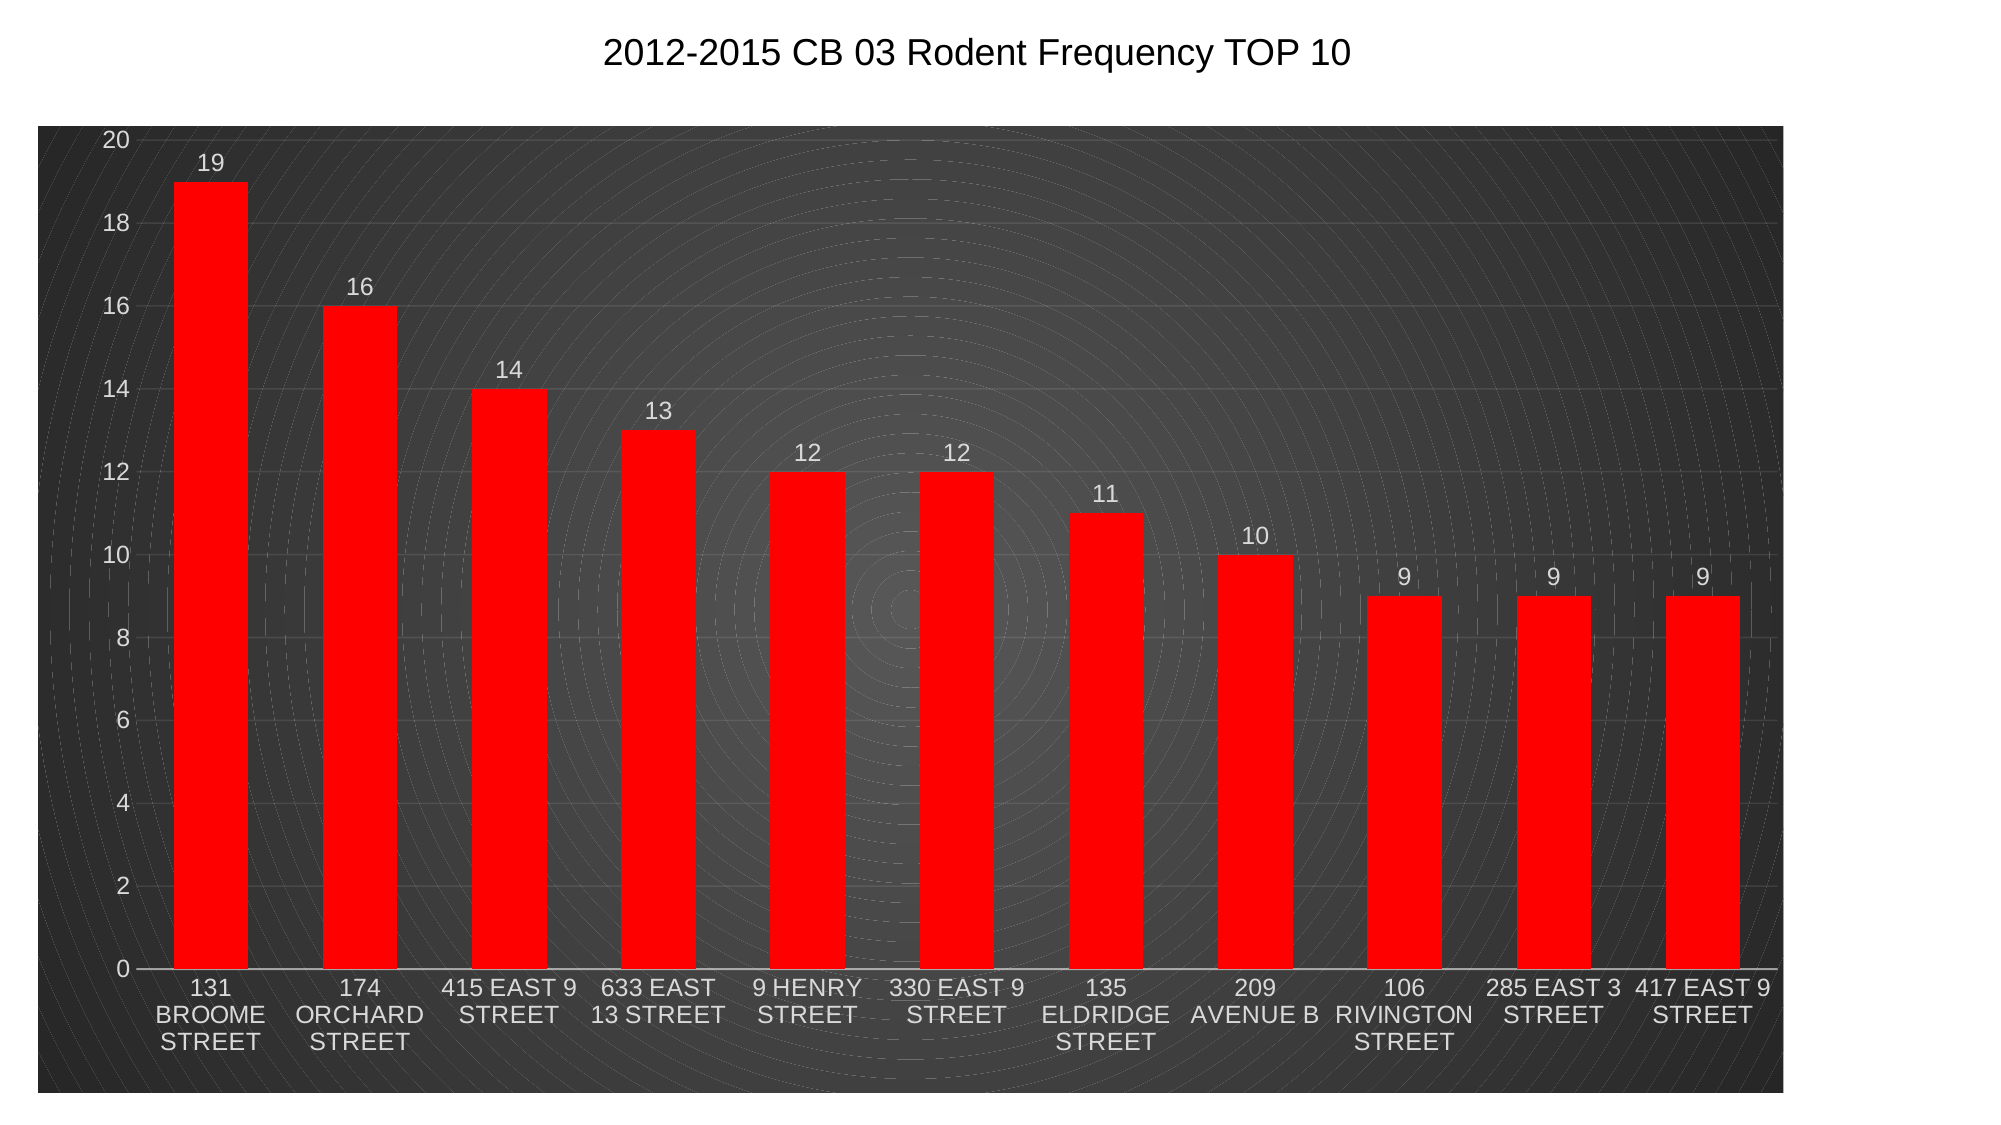

2012-2015 CB 03 Rodent Frequency TOP 10

### Chart

| Category |  |
|---|---|
| 131 BROOME STREET | 19.0 |
| 174 ORCHARD STREET | 16.0 |
| 415 EAST 9 STREET | 14.0 |
| 633 EAST 13 STREET | 13.0 |
| 9 HENRY STREET | 12.0 |
| 330 EAST 9 STREET | 12.0 |
| 135 ELDRIDGE STREET | 11.0 |
| 209 AVENUE B | 10.0 |
| 106 RIVINGTON STREET | 9.0 |
| 285 EAST 3 STREET | 9.0 |
| 417 EAST 9 STREET | 9.0 |